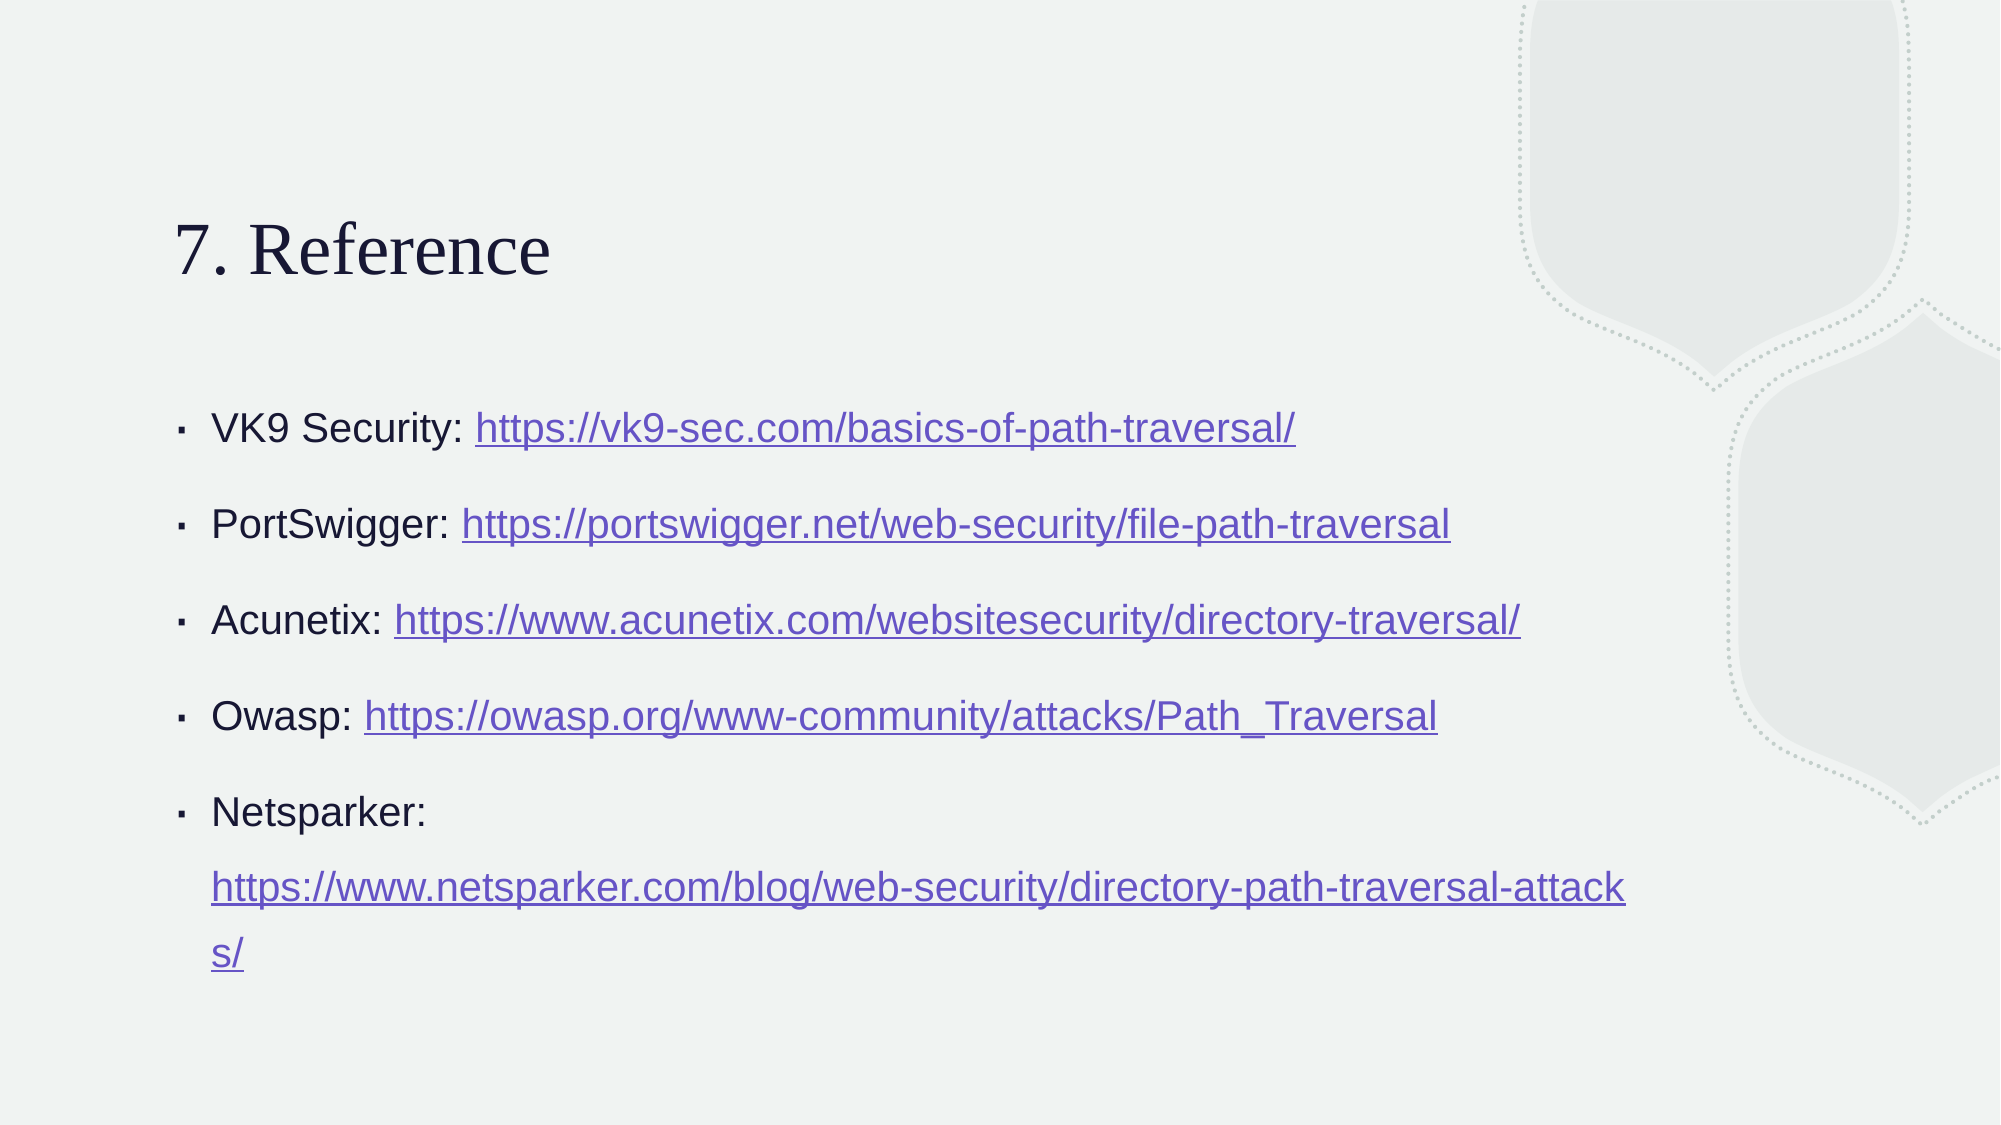

# 7. Reference
VK9 Security: https://vk9-sec.com/basics-of-path-traversal/
PortSwigger: https://portswigger.net/web-security/file-path-traversal
Acunetix: https://www.acunetix.com/websitesecurity/directory-traversal/
Owasp: https://owasp.org/www-community/attacks/Path_Traversal
Netsparker: https://www.netsparker.com/blog/web-security/directory-path-traversal-attacks/